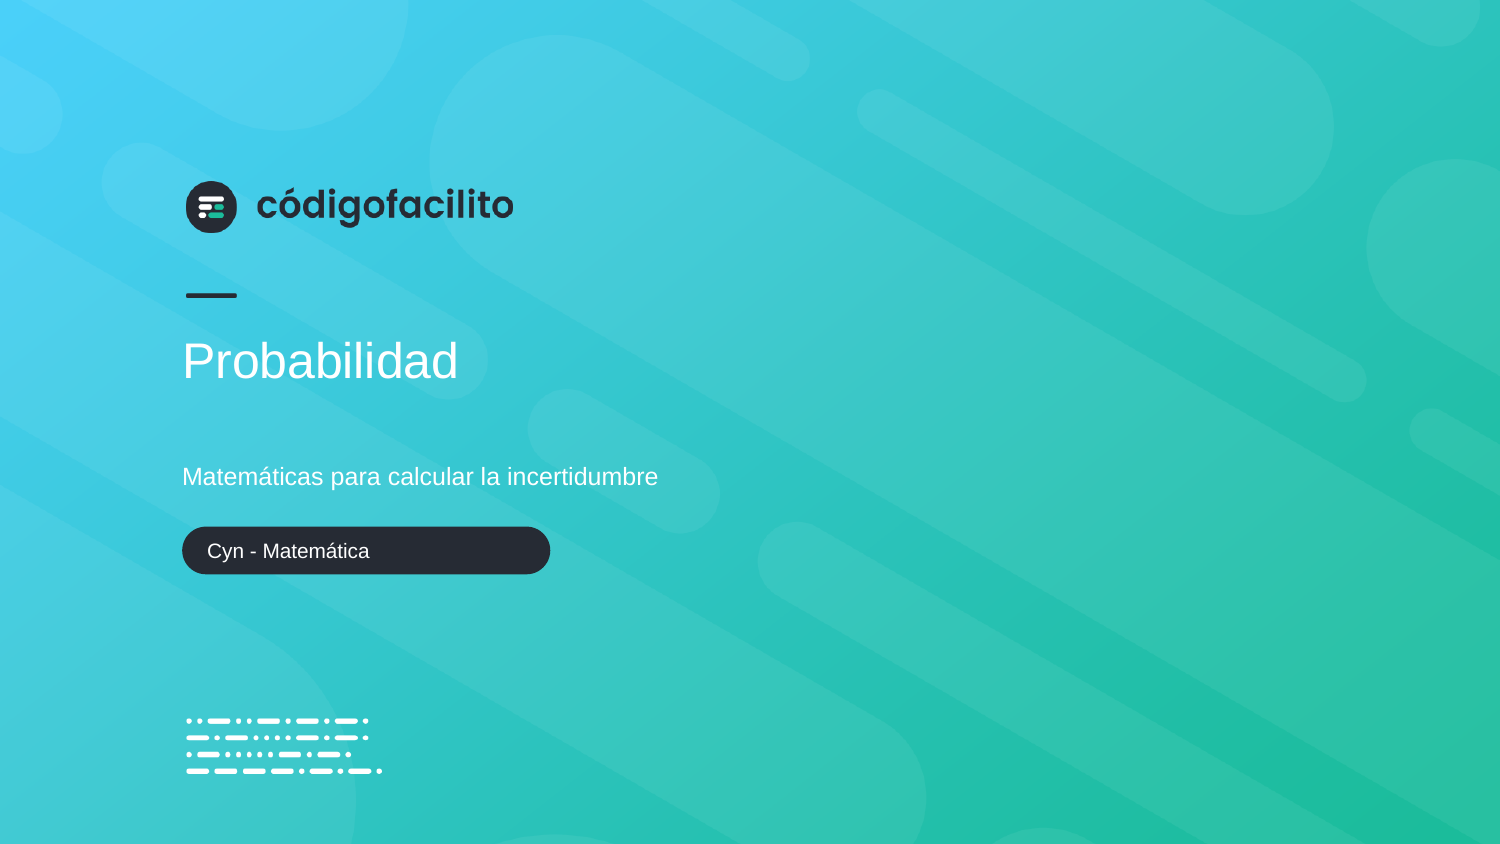

# Probabilidad
Matemáticas para calcular la incertidumbre

Cyn - Matemática